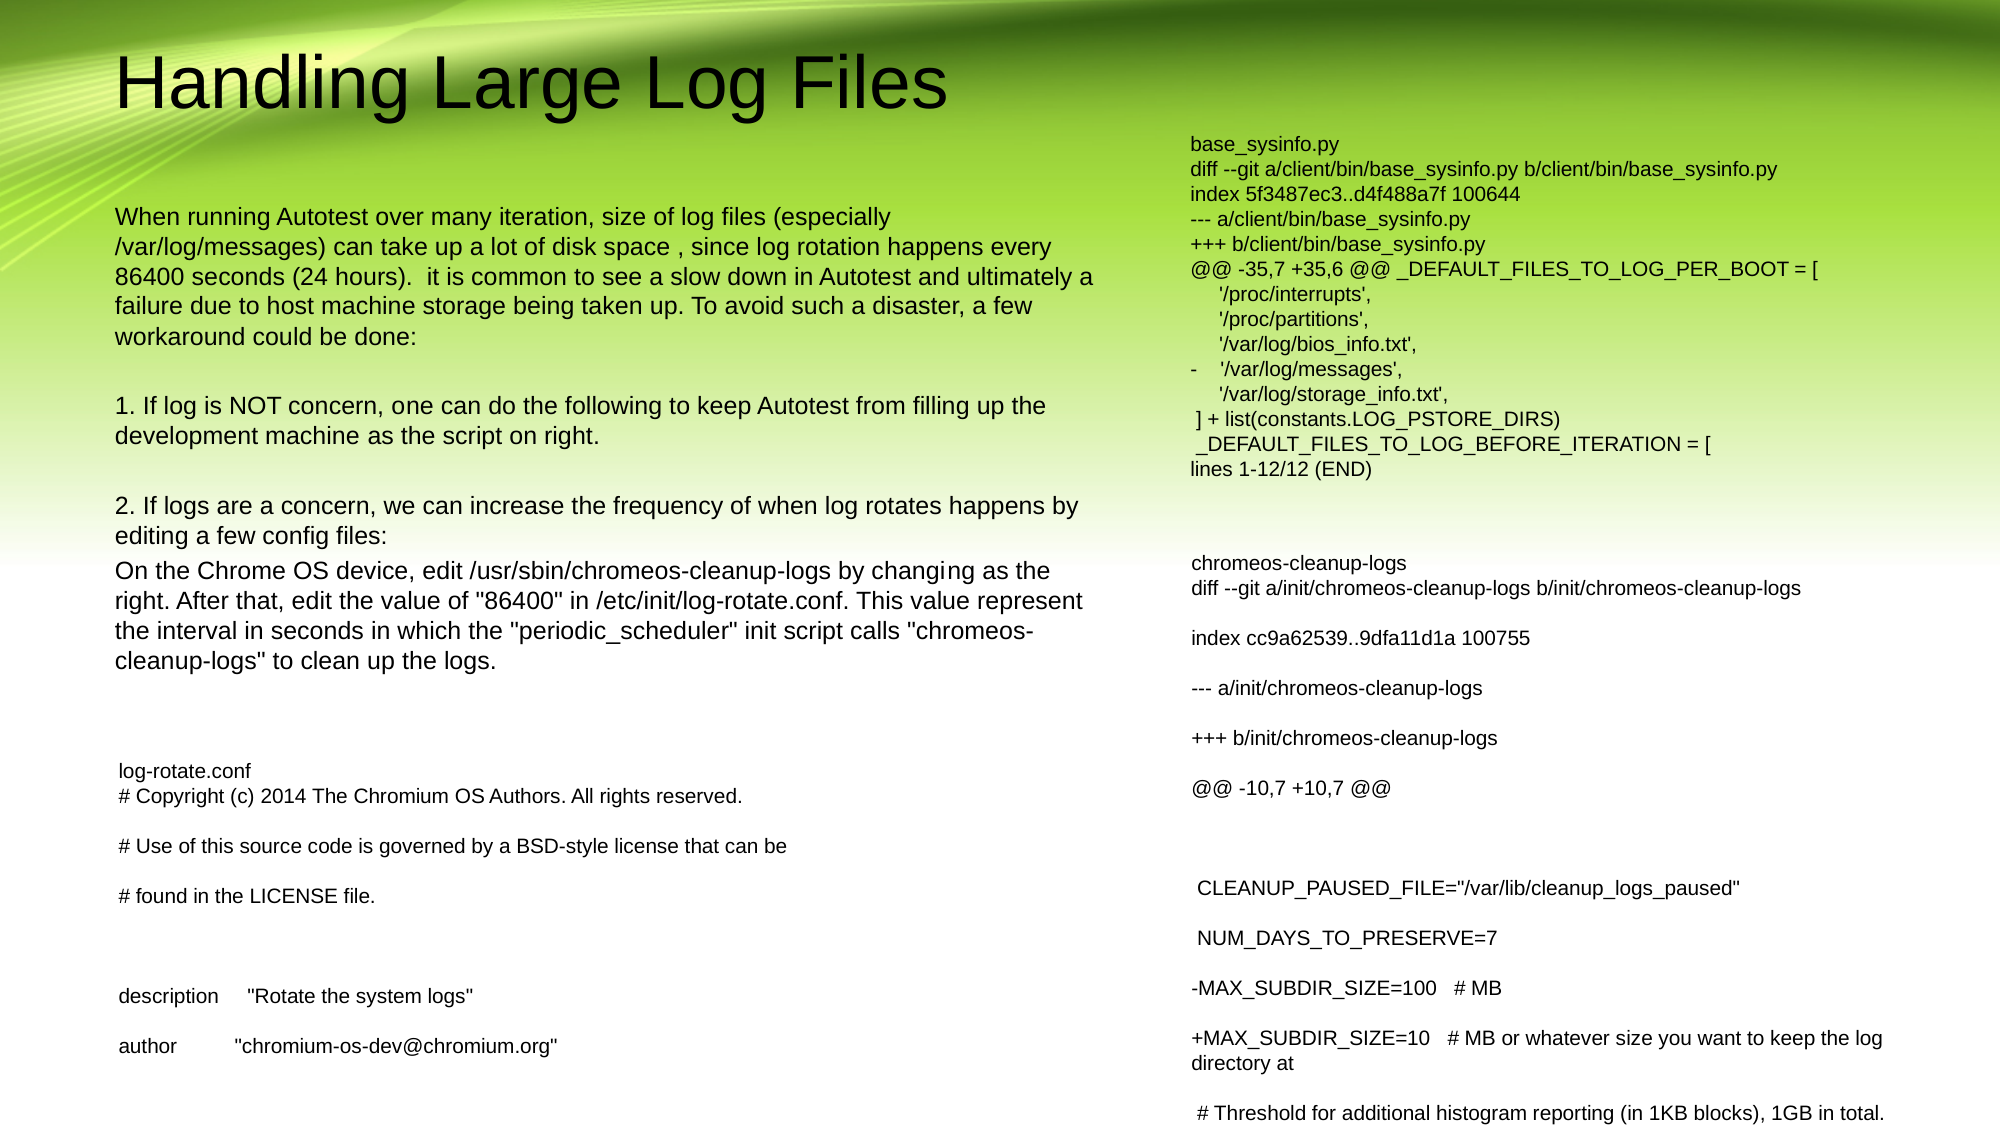

# Handling Large Log Files
base_sysinfo.py
diff --git a/client/bin/base_sysinfo.py b/client/bin/base_sysinfo.py
index 5f3487ec3..d4f488a7f 100644
--- a/client/bin/base_sysinfo.py
+++ b/client/bin/base_sysinfo.py
@@ -35,7 +35,6 @@ _DEFAULT_FILES_TO_LOG_PER_BOOT = [
     '/proc/interrupts',
     '/proc/partitions',
     '/var/log/bios_info.txt',
-    '/var/log/messages',
     '/var/log/storage_info.txt',
 ] + list(constants.LOG_PSTORE_DIRS)
 _DEFAULT_FILES_TO_LOG_BEFORE_ITERATION = [
lines 1-12/12 (END)
When running Autotest over many iteration, size of log files (especially /var/log/messages) can take up a lot of disk space , since log rotation happens every 86400 seconds (24 hours).  it is common to see a slow down in Autotest and ultimately a failure due to host machine storage being taken up. To avoid such a disaster, a few workaround could be done:

1. If log is NOT concern, one can do the following to keep Autotest from filling up the development machine as the script on right.

2. If logs are a concern, we can increase the frequency of when log rotates happens by editing a few config files:
On the Chrome OS device, edit /usr/sbin/chromeos-cleanup-logs by changing as the right. After that, edit the value of "86400" in /etc/init/log-rotate.conf. This value represent the interval in seconds in which the "periodic_scheduler" init script calls "chromeos-cleanup-logs" to clean up the logs.
chromeos-cleanup-logs
diff --git a/init/chromeos-cleanup-logs b/init/chromeos-cleanup-logs
index cc9a62539..9dfa11d1a 100755
--- a/init/chromeos-cleanup-logs
+++ b/init/chromeos-cleanup-logs
@@ -10,7 +10,7 @@

 CLEANUP_PAUSED_FILE="/var/lib/cleanup_logs_paused"
 NUM_DAYS_TO_PRESERVE=7
-MAX_SUBDIR_SIZE=100   # MB
+MAX_SUBDIR_SIZE=10   # MB or whatever size you want to keep the log directory at
 # Threshold for additional histogram reporting (in 1KB blocks), 1GB in total.
 ADDITIONAL_REPORTING_THRESHOLD_BLOCKS=1048576
 SHADOW="/home/.shadow"
log-rotate.conf
# Copyright (c) 2014 The Chromium OS Authors. All rights reserved.
# Use of this source code is governed by a BSD-style license that can be
# found in the LICENSE file.

description     "Rotate the system logs"
author          "chromium-os-dev@chromium.org"

start on starting system-services
stop on stopping system-services

exec periodic_scheduler 86400 600 cleanup_logs /usr/sbin/chromeos-cleanup-logs